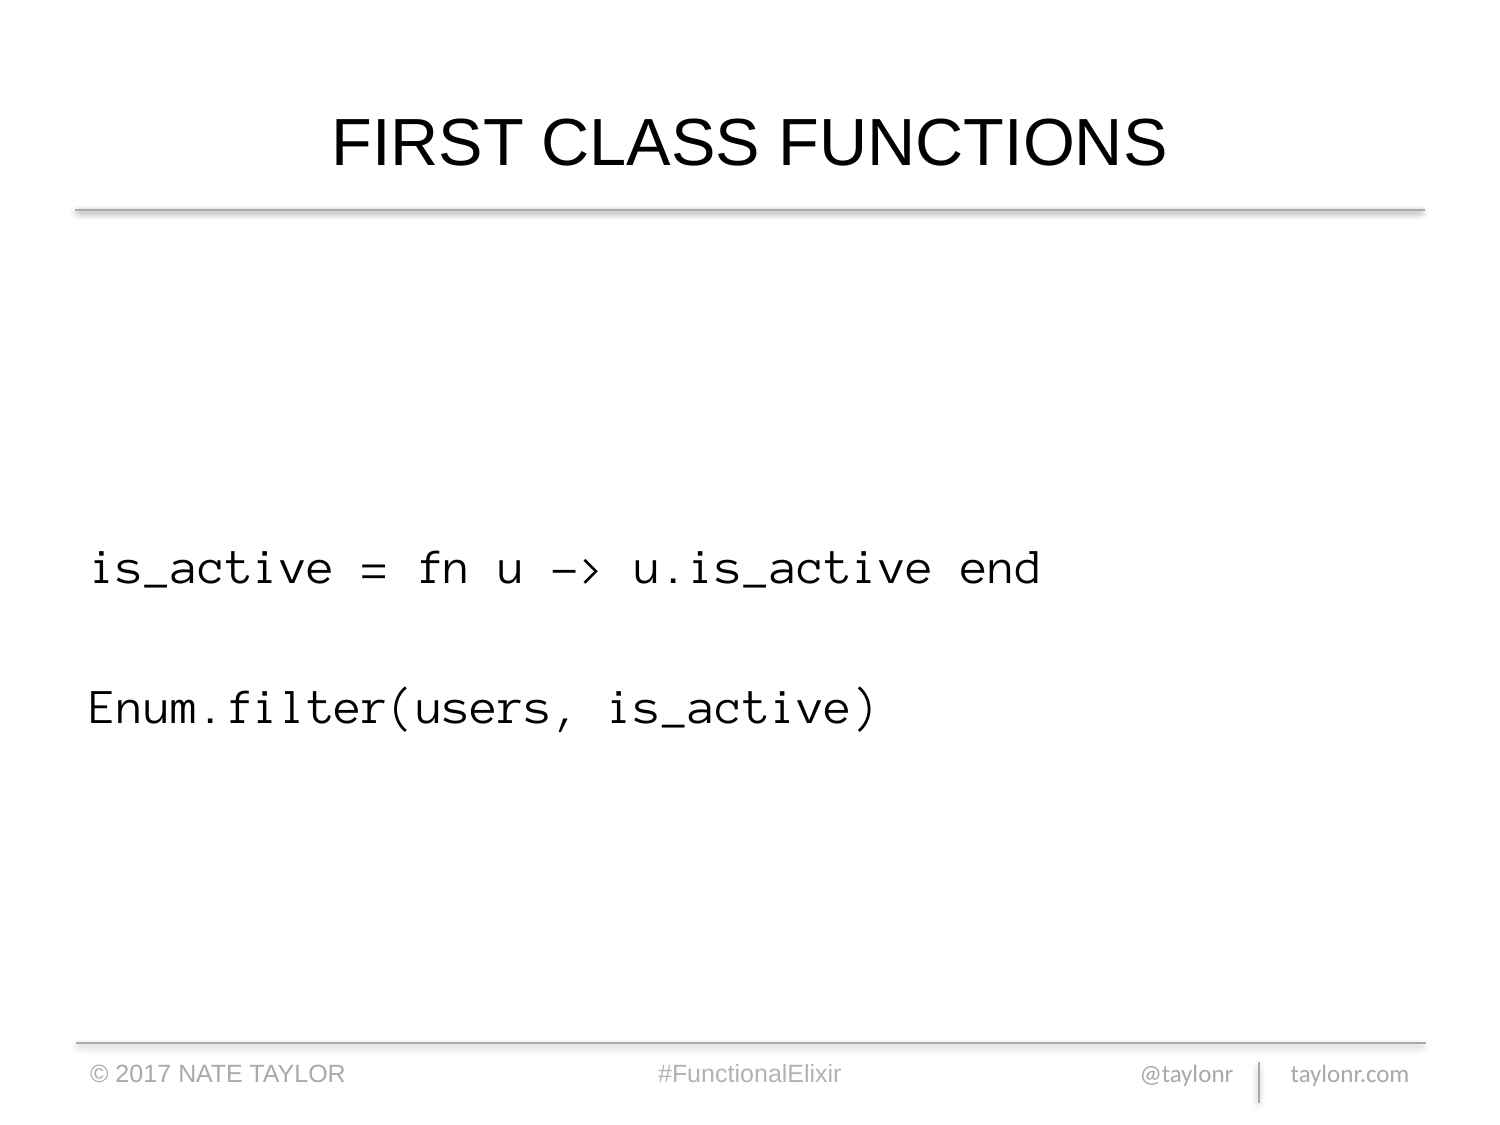

# FIRST CLASS FUNCTIONS
is_active = fn u -> u.is_active end

Enum.filter(users, is_active)
© 2017 NATE TAYLOR
#FunctionalElixir
@taylonr          taylonr.com